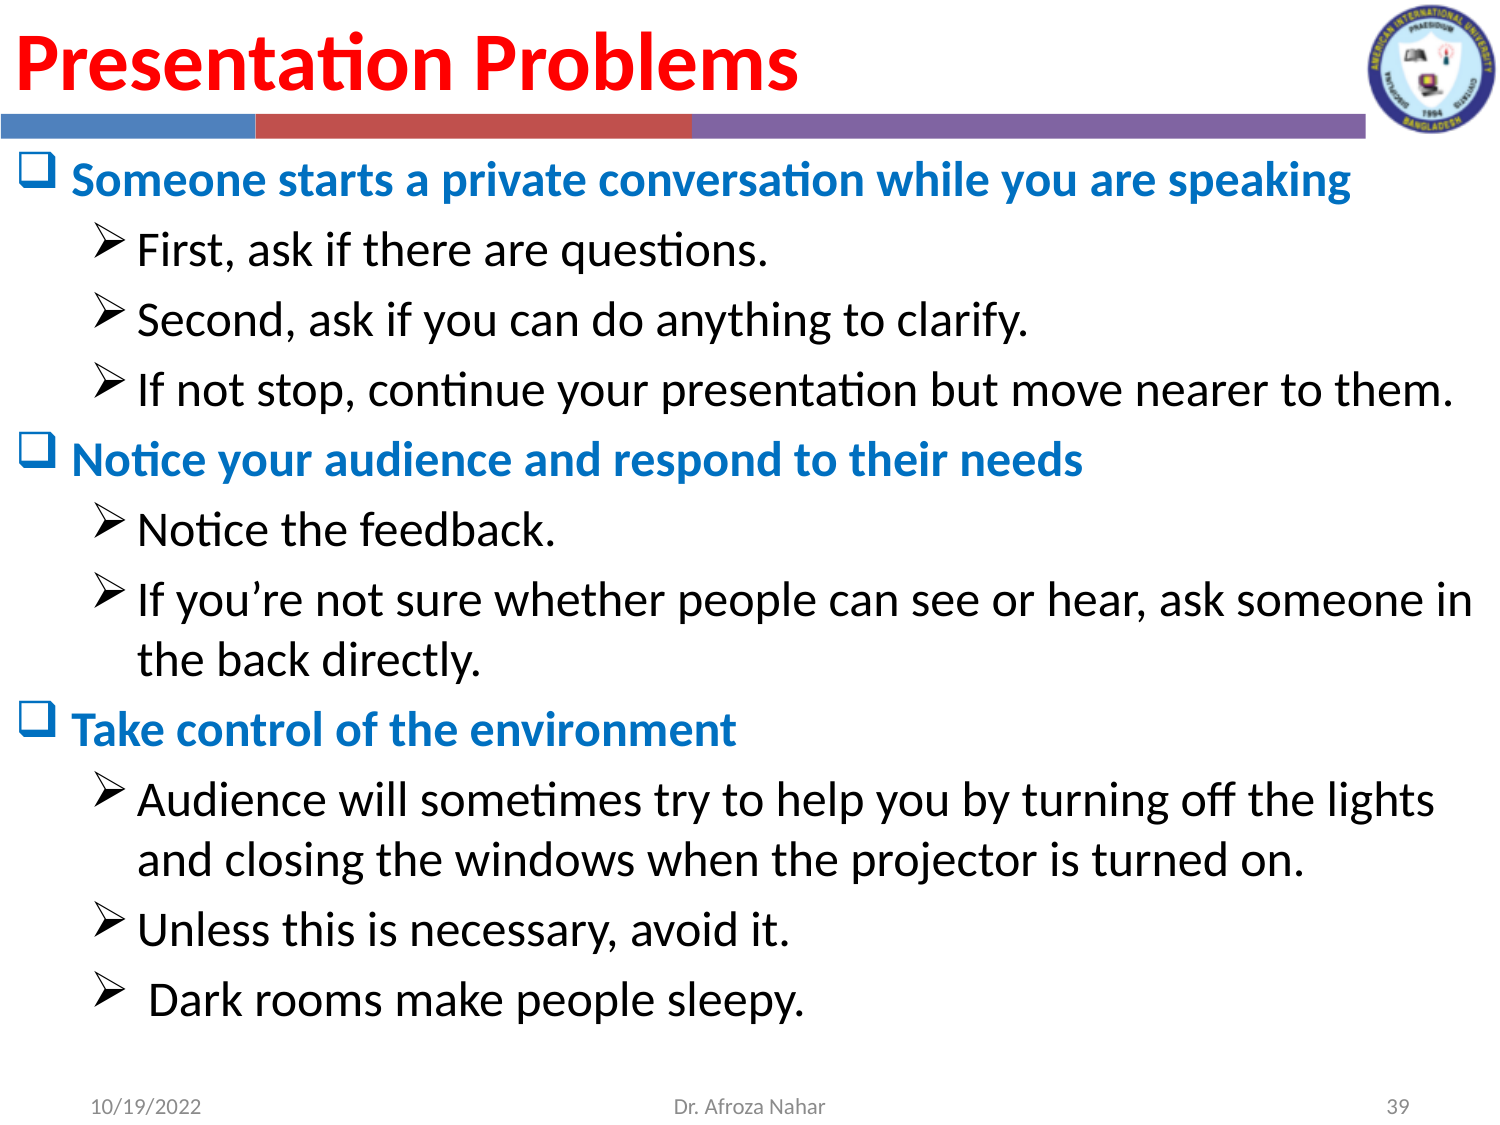

Presentation Problems
Someone starts a private conversation while you are speaking
First, ask if there are questions.
Second, ask if you can do anything to clarify.
If not stop, continue your presentation but move nearer to them.
Notice your audience and respond to their needs
Notice the feedback.
If you’re not sure whether people can see or hear, ask someone in the back directly.
Take control of the environment
Audience will sometimes try to help you by turning off the lights and closing the windows when the projector is turned on.
Unless this is necessary, avoid it.
 Dark rooms make people sleepy.
10/19/2022
Dr. Afroza Nahar
39